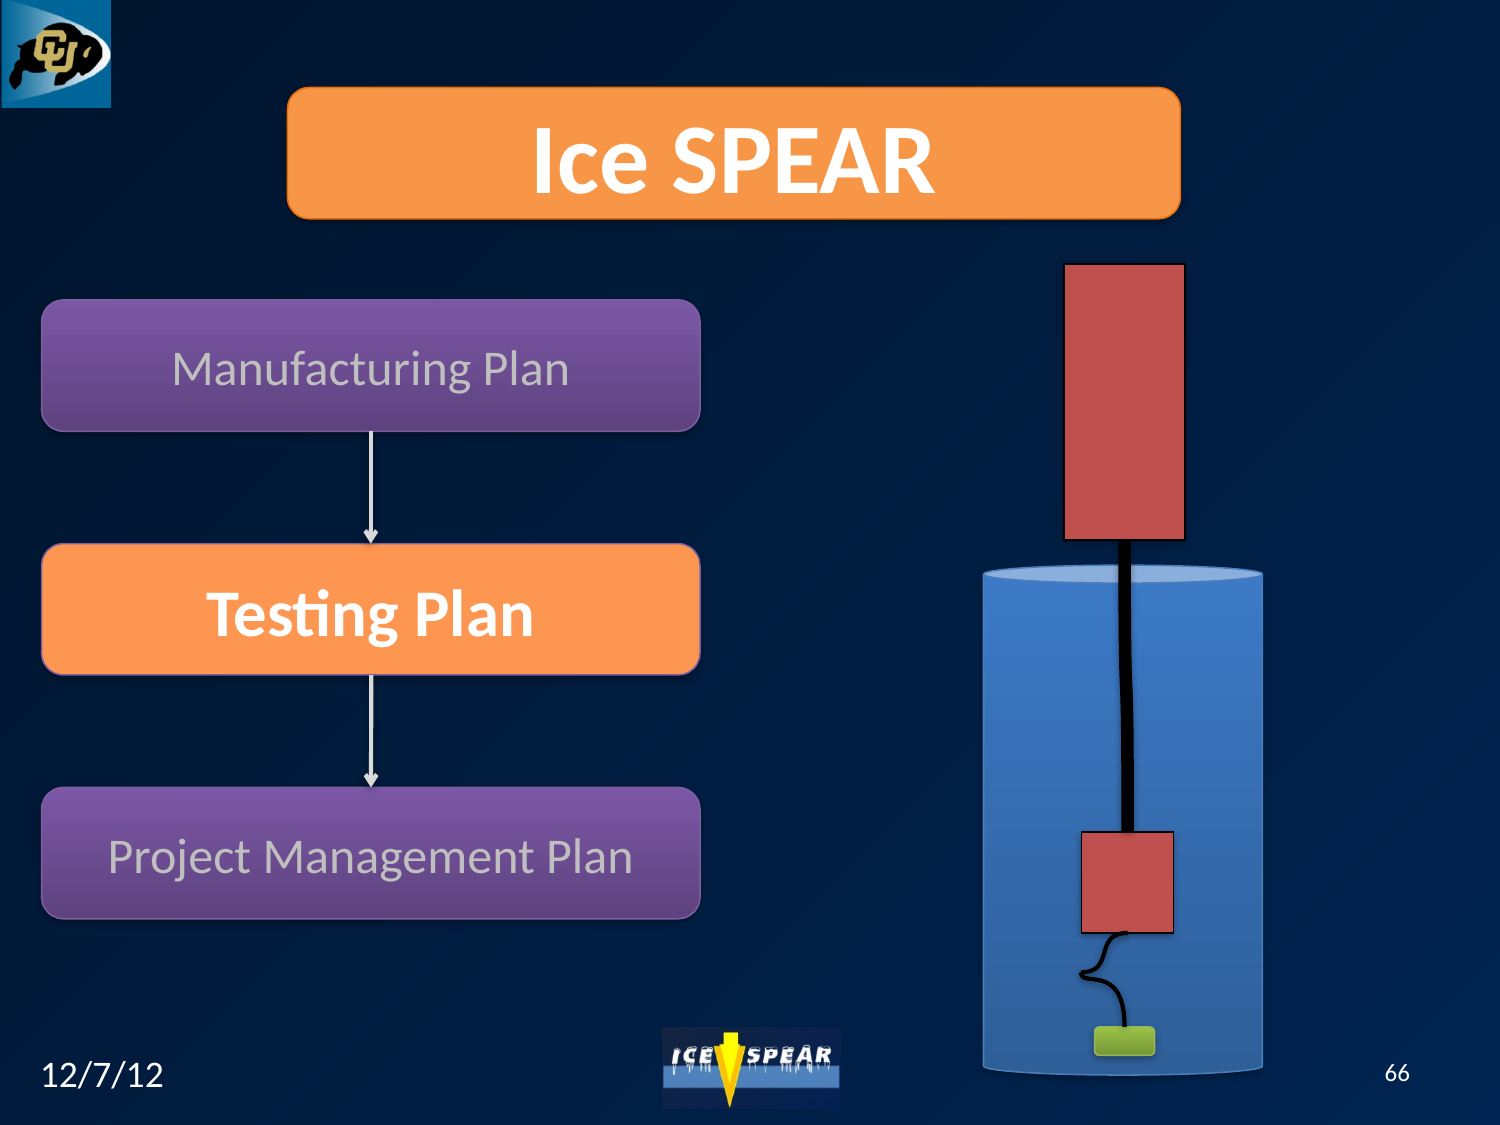

Ice SPEAR

Manufacturing Plan
Testing Plan
Project Management Plan
12/7/12
66